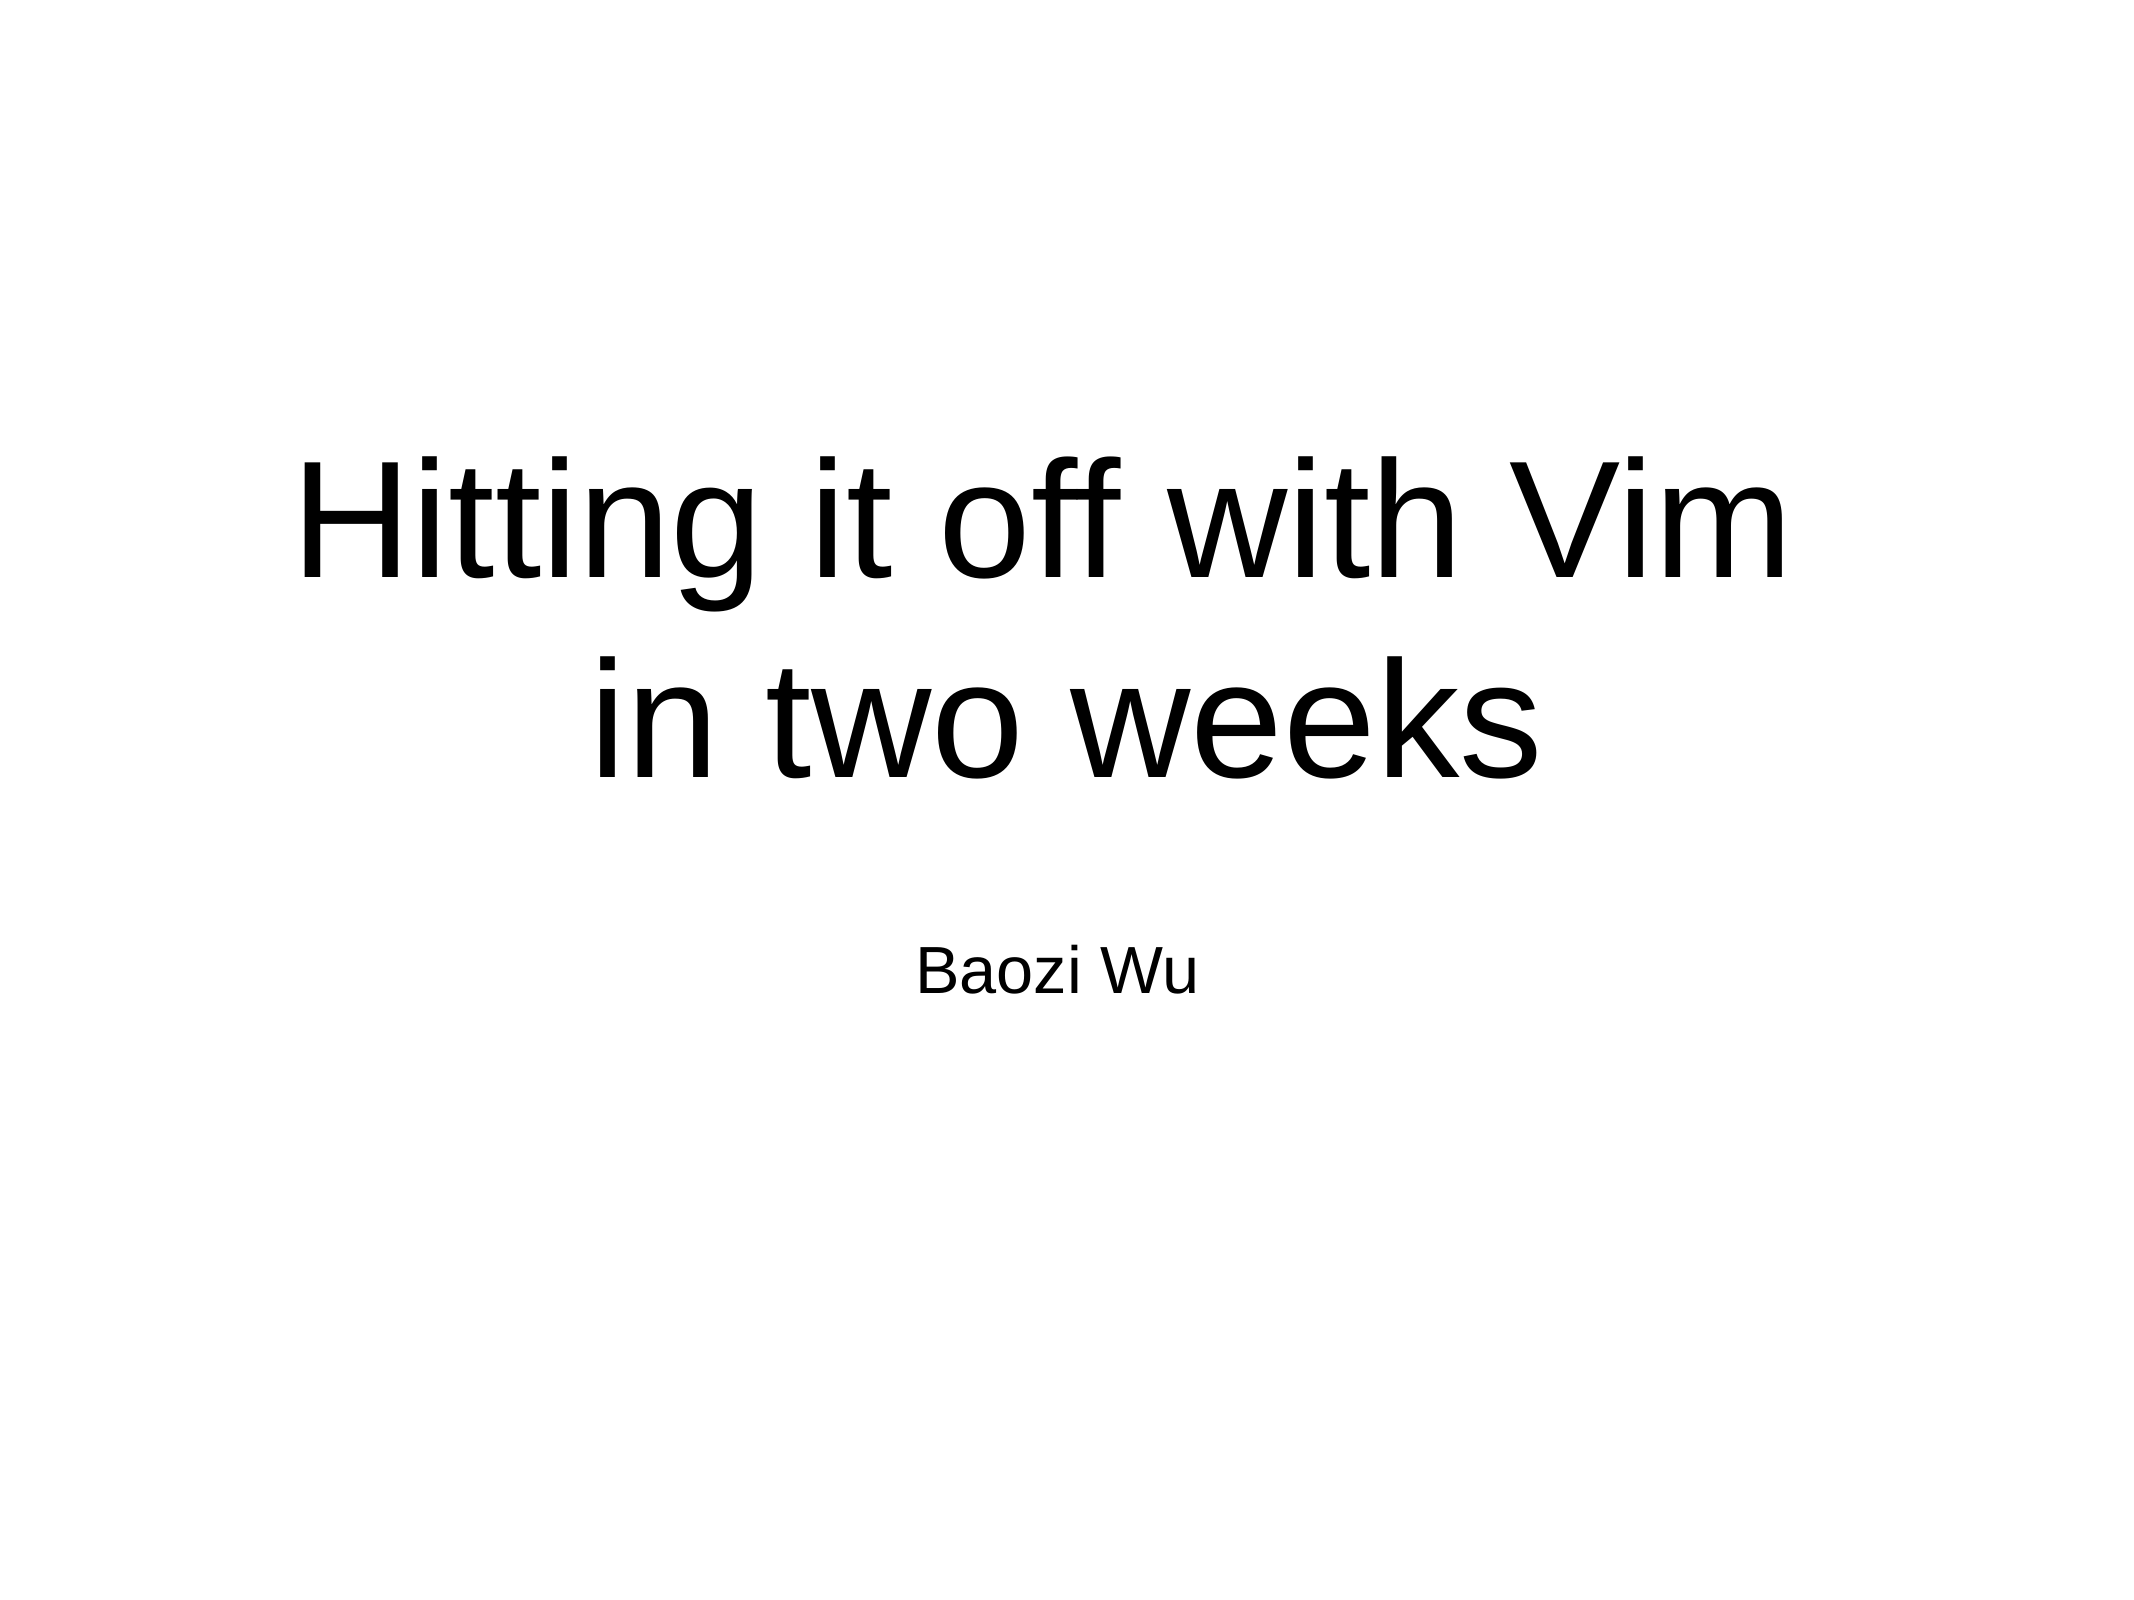

# Hitting it off with Vim
in two weeks
Baozi Wu